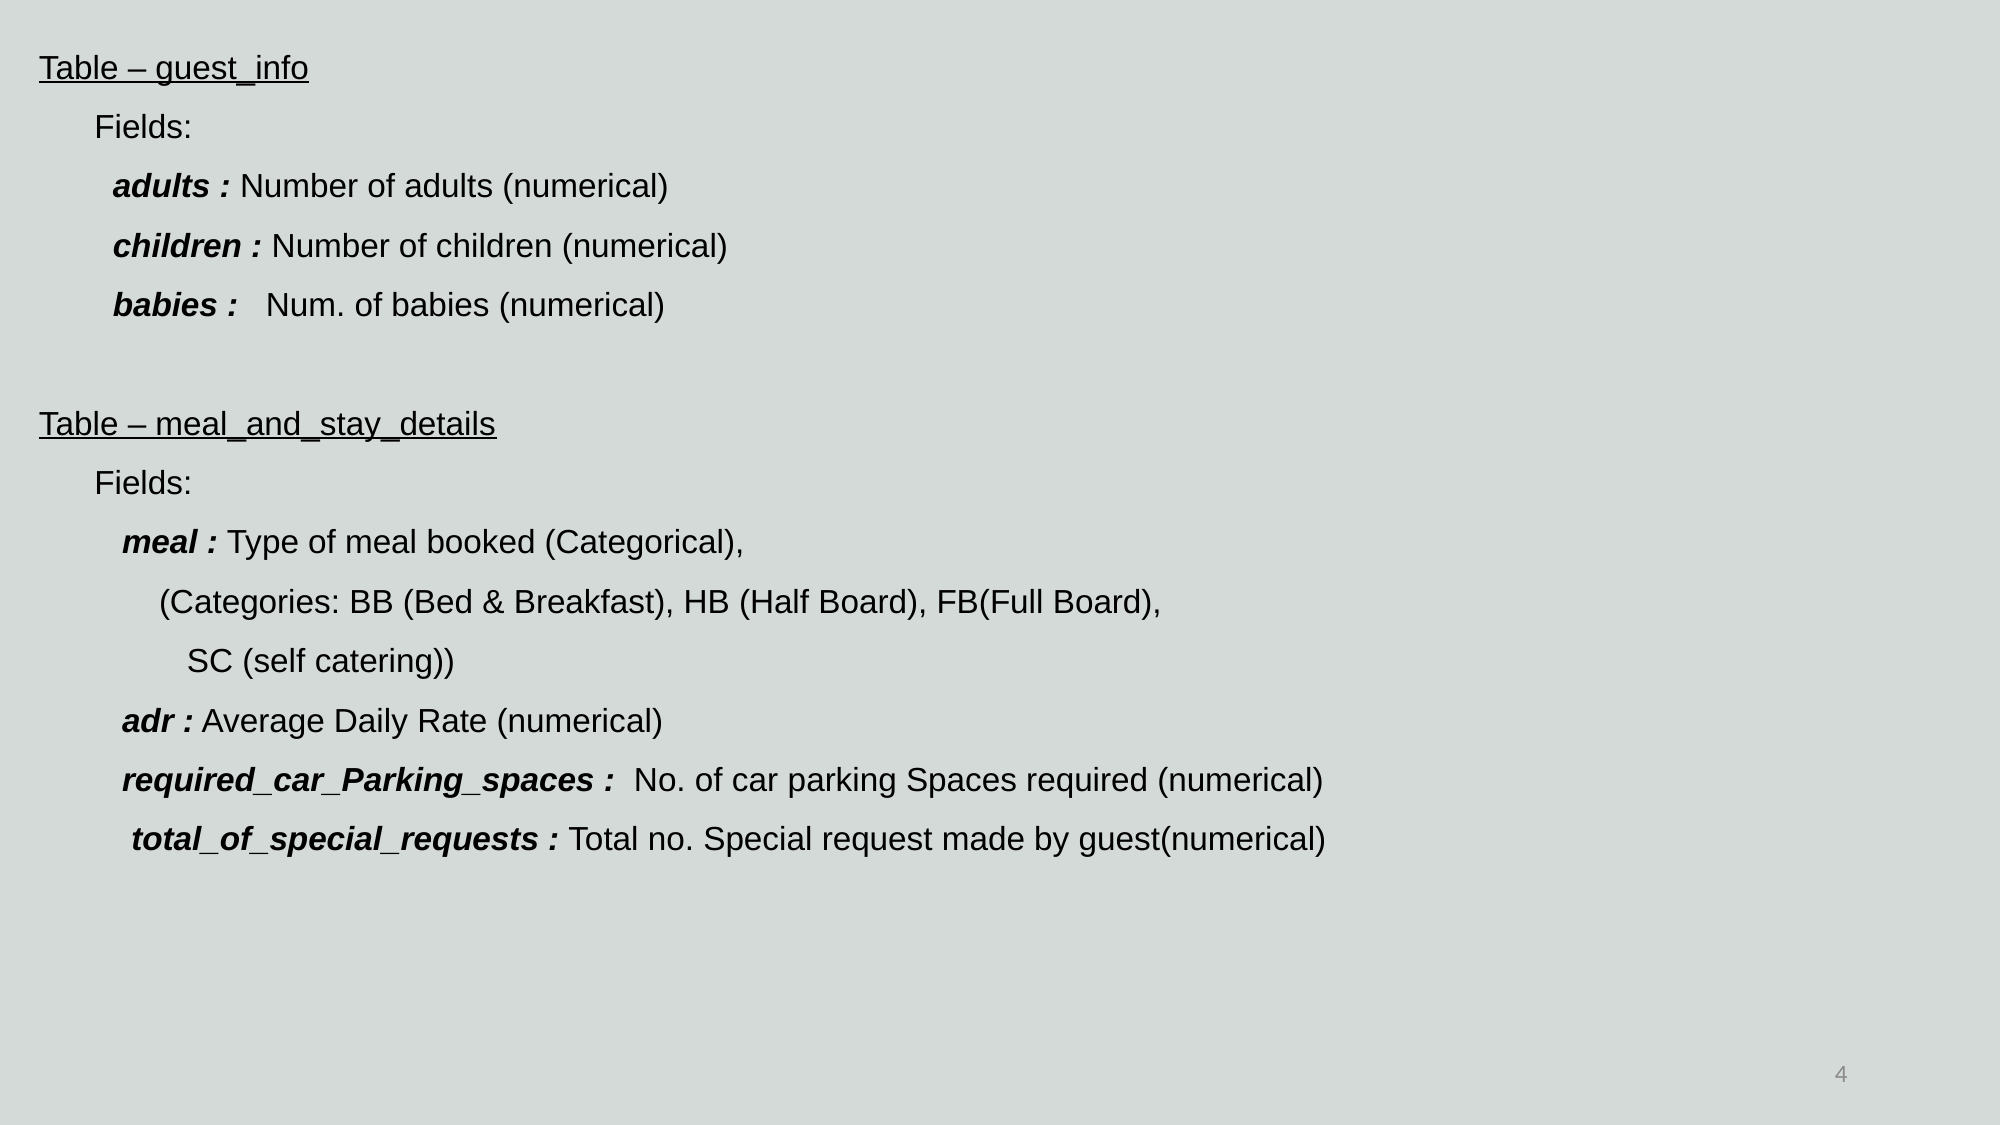

Table – guest_info
      Fields:
        adults : Number of adults (numerical)
        children : Number of children (numerical)
        babies :   Num. of babies (numerical)

Table – meal_and_stay_details
      Fields:
         meal : Type of meal booked (Categorical),
             (Categories: BB (Bed & Breakfast), HB (Half Board), FB(Full Board),
                SC (self catering))
         adr : Average Daily Rate (numerical)
         required_car_Parking_spaces :  No. of car parking Spaces required (numerical)
          total_of_special_requests : Total no. Special request made by guest(numerical)

4